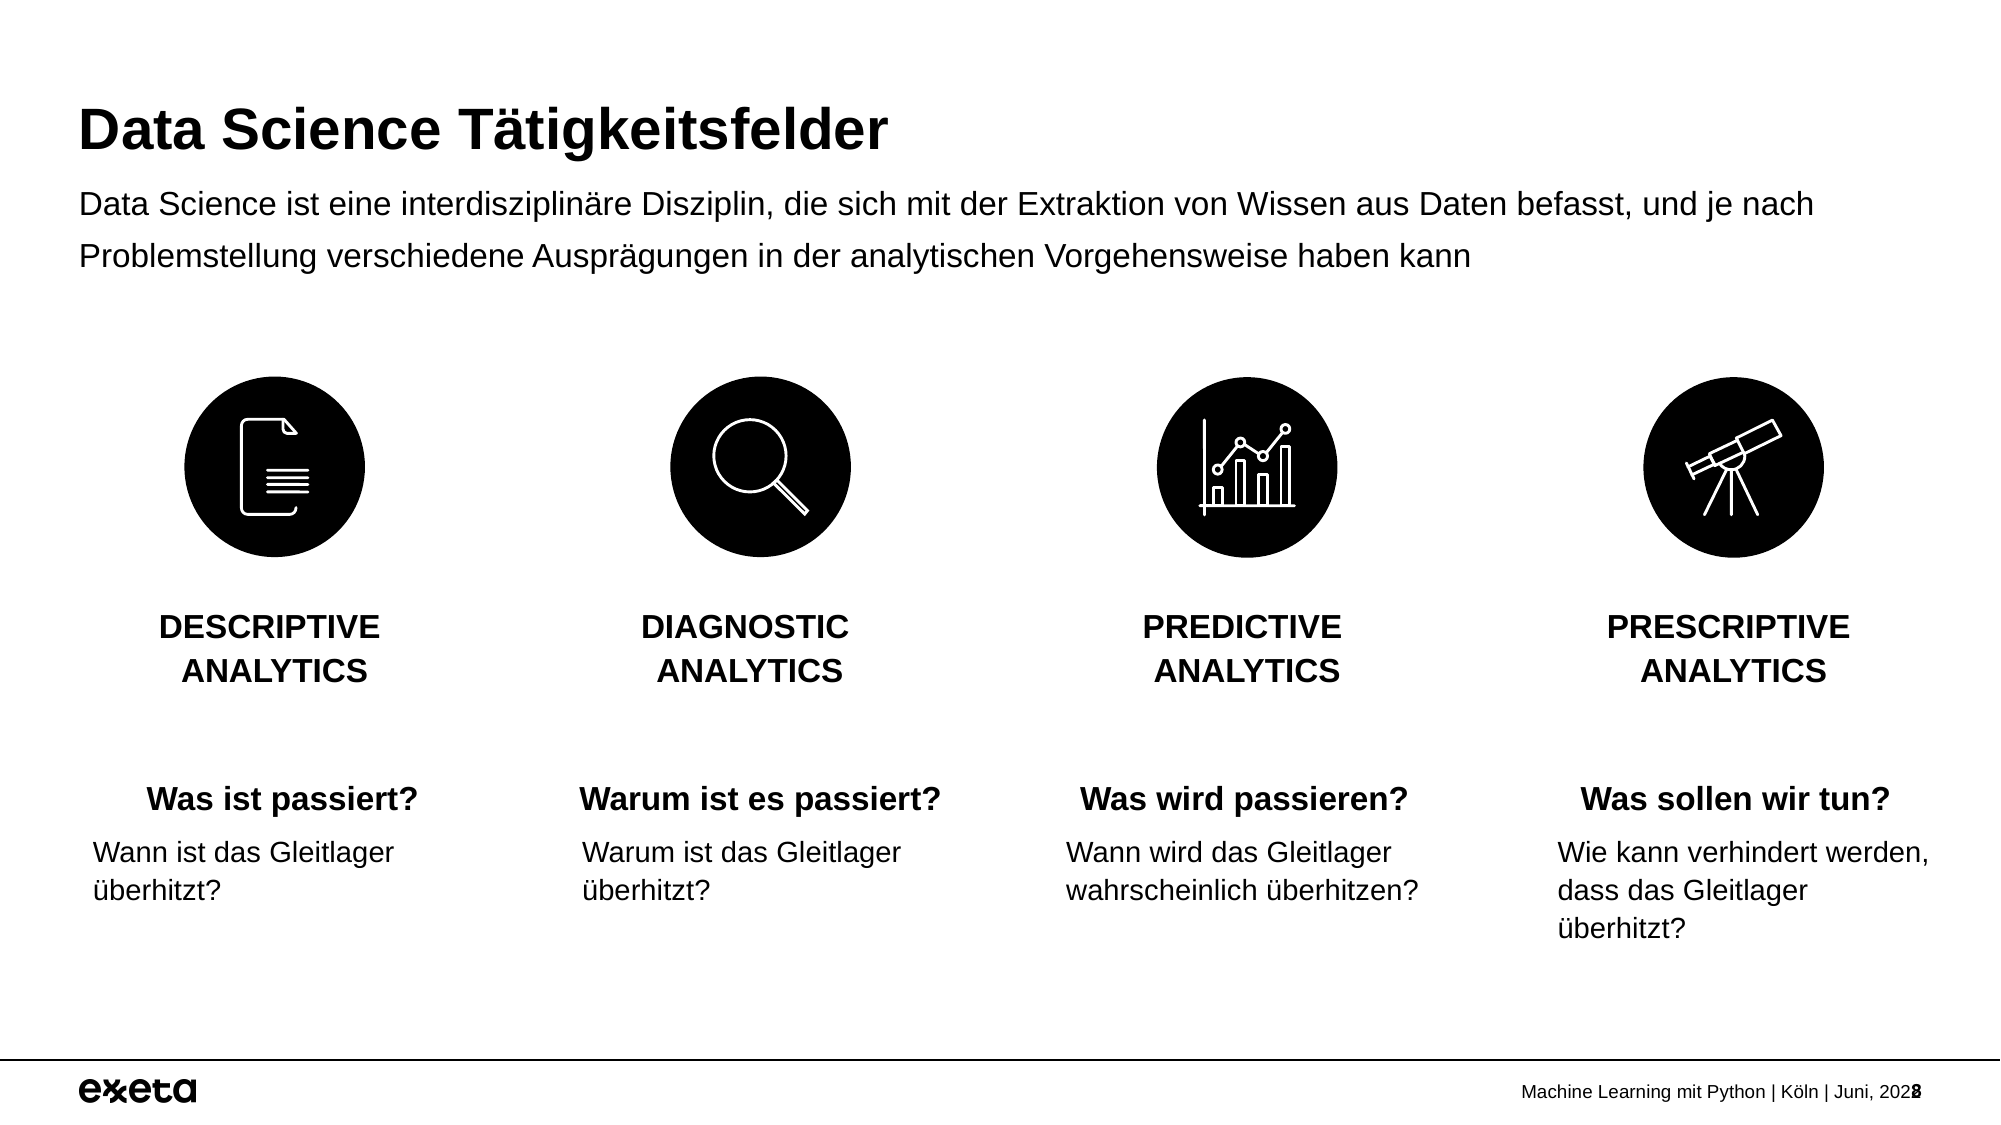

# Data Science Tätigkeitsfelder
Data Science ist eine interdisziplinäre Disziplin, die sich mit der Extraktion von Wissen aus Daten befasst, und je nach Problemstellung verschiedene Ausprägungen in der analytischen Vorgehensweise haben kann

DESCRIPTIVE
ANALYTICS
Was ist passiert?
Wann ist das Gleitlager überhitzt?

DIAGNOSTIC
ANALYTICS
Warum ist es passiert?
Warum ist das Gleitlager überhitzt?

PRESCRIPTIVE
ANALYTICS
Was sollen wir tun?
Wie kann verhindert werden, dass das Gleitlager überhitzt?

PREDICTIVE
ANALYTICS
Was wird passieren?
Wann wird das Gleitlager  wahrscheinlich überhitzen?

Machine Learning mit Python | Köln | Juni, 2022